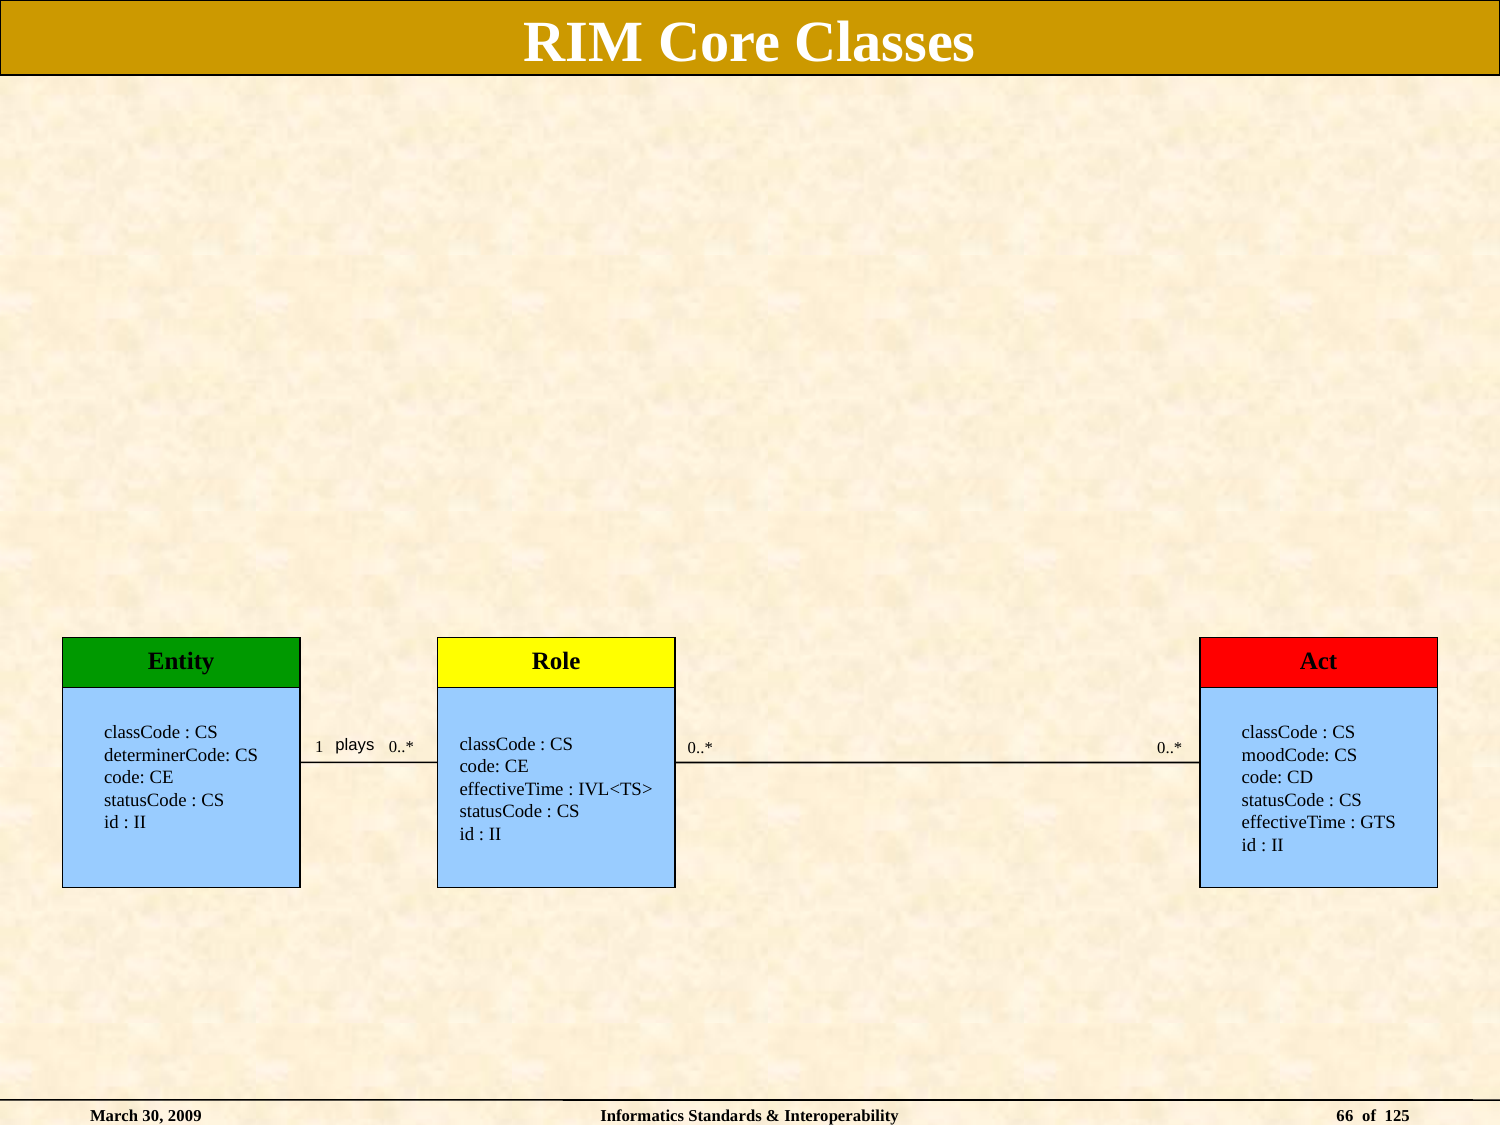

# RIM Core Classes
Entity
Role
classCode : CS
code: CE
effectiveTime : IVL<TS>
statusCode : CS
id : II
Act
classCode : CS
determinerCode: CS
code: CE
statusCode : CS
id : II

classCode : CS
moodCode: CS
code: CD
statusCode : CS
effectiveTime : GTS
id : II
plays
0..*
1
0..*
0..*

March 30, 2009
Informatics Standards & Interoperability
66  of  125